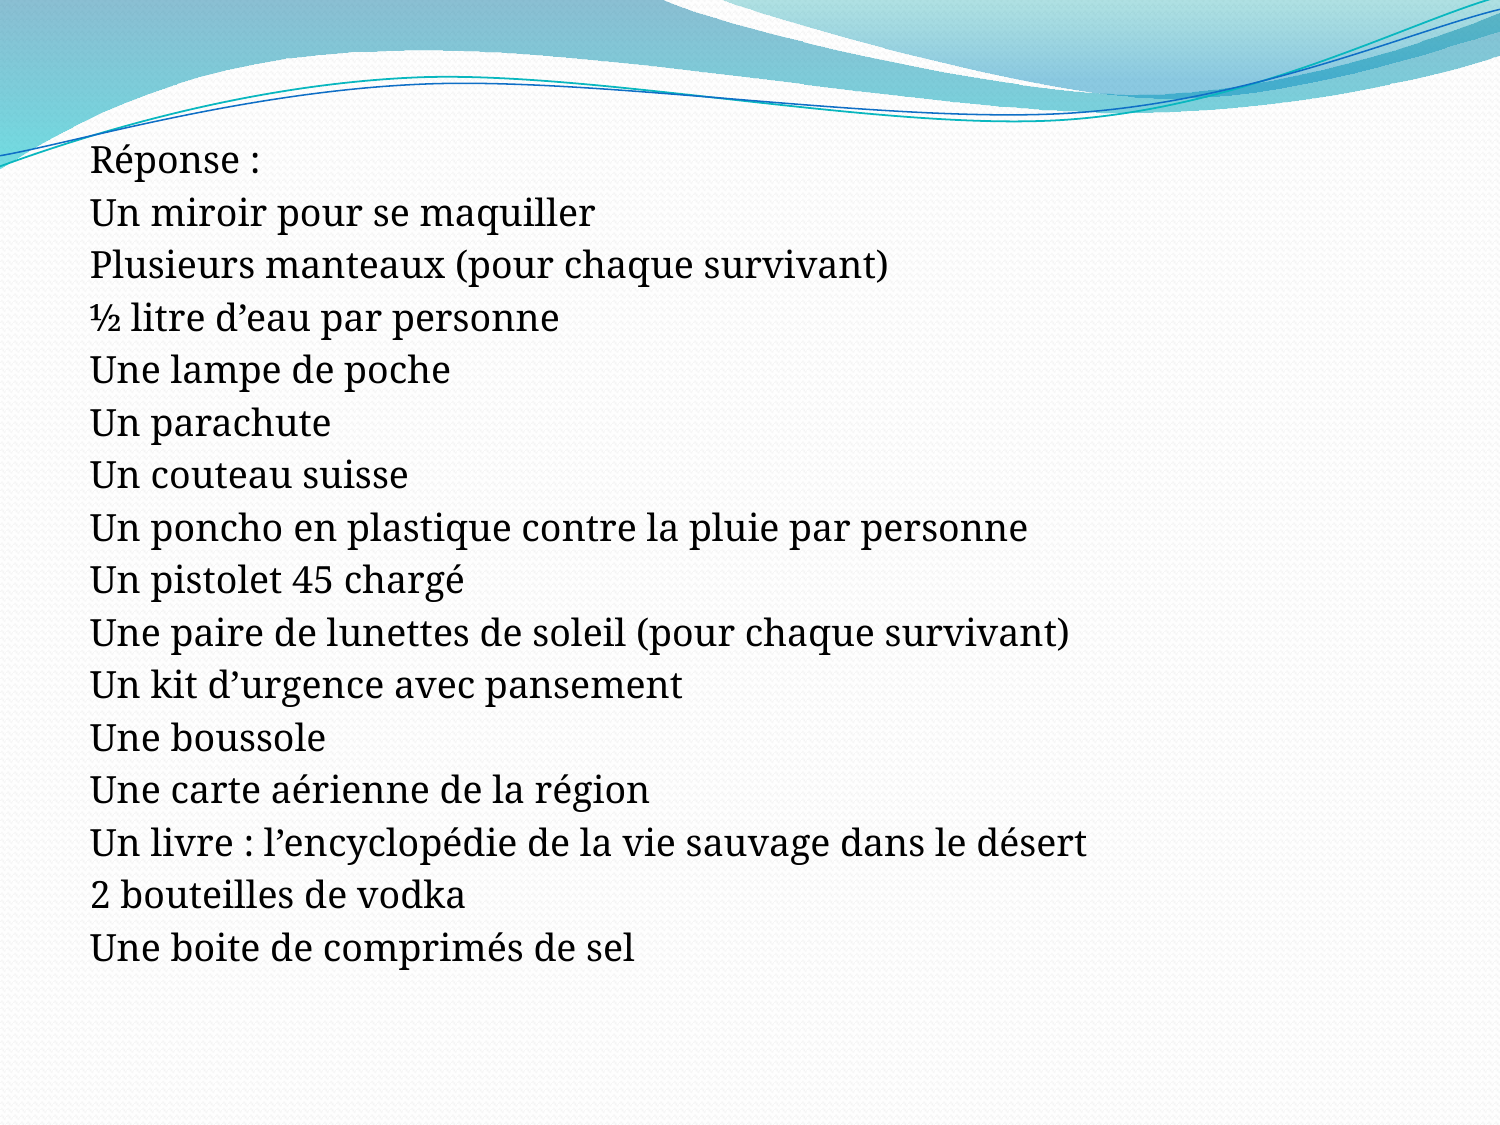

Réponse :
Un miroir pour se maquiller
Plusieurs manteaux (pour chaque survivant)
½ litre d’eau par personne
Une lampe de poche
Un parachute
Un couteau suisse
Un poncho en plastique contre la pluie par personne
Un pistolet 45 chargé
Une paire de lunettes de soleil (pour chaque survivant)
Un kit d’urgence avec pansement
Une boussole
Une carte aérienne de la région
Un livre : l’encyclopédie de la vie sauvage dans le désert
2 bouteilles de vodka
Une boite de comprimés de sel